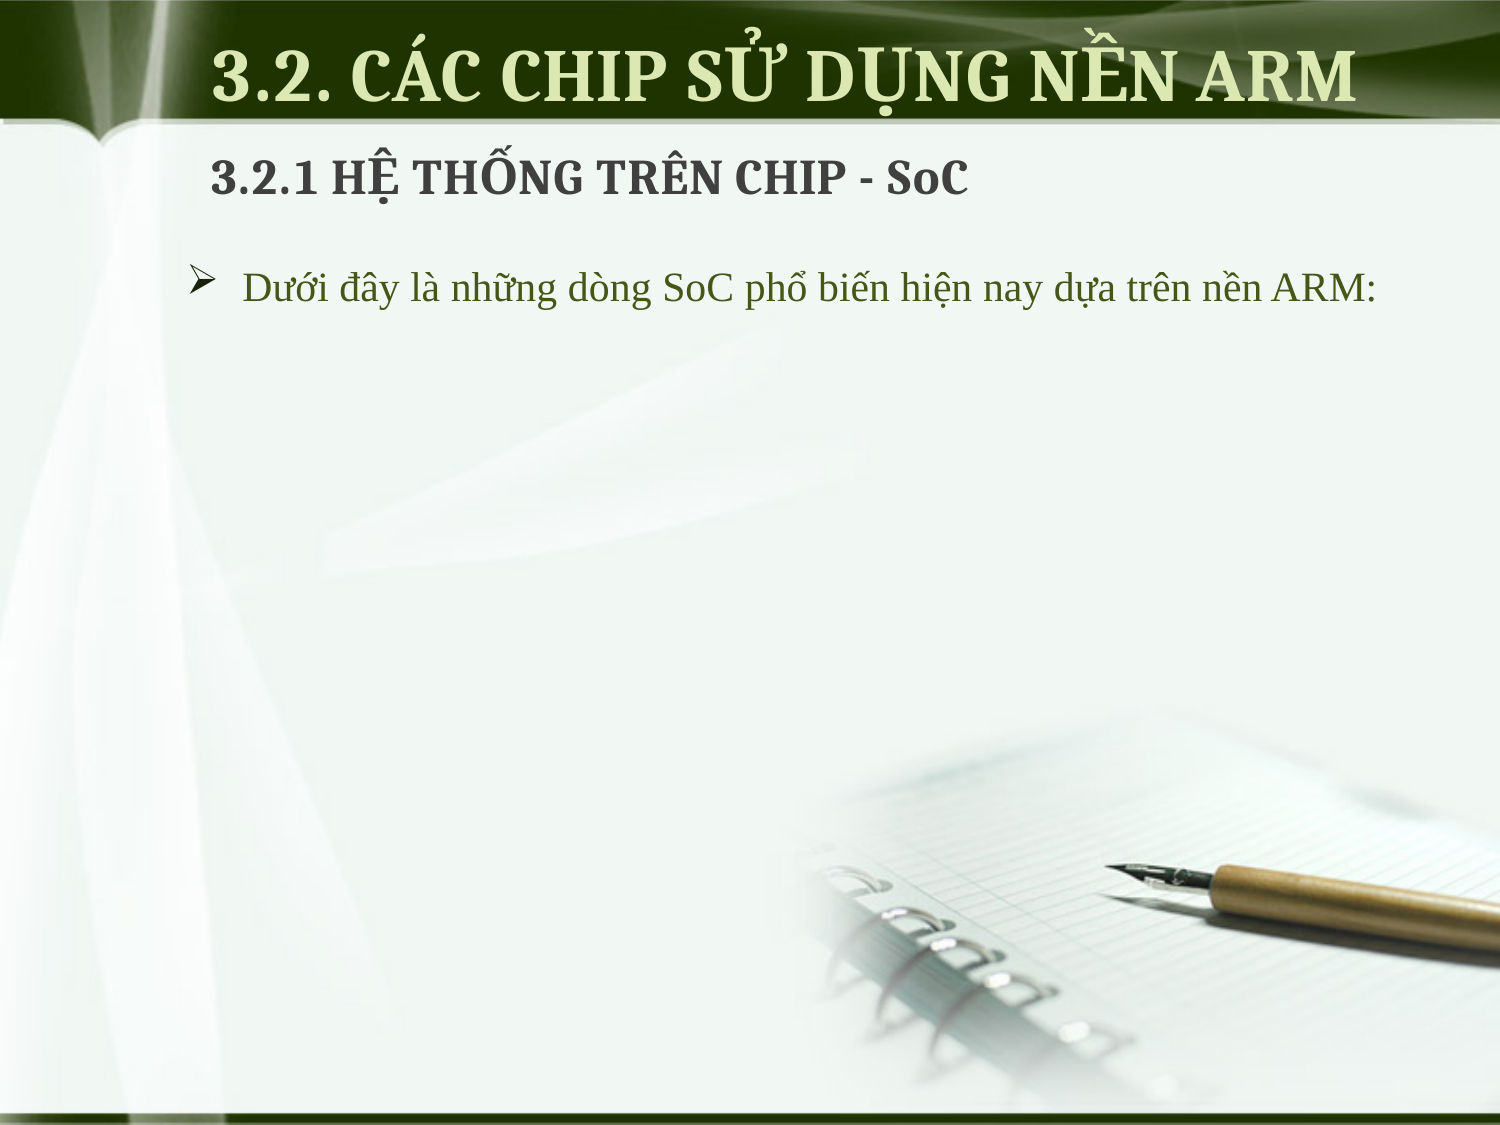

# 3.2. CÁC CHIP SỬ DỤNG NỀN ARM
3.2.1 HỆ THỐNG TRÊN CHIP - SoC
Dưới đây là những dòng SoC phổ biến hiện nay dựa trên nền ARM: